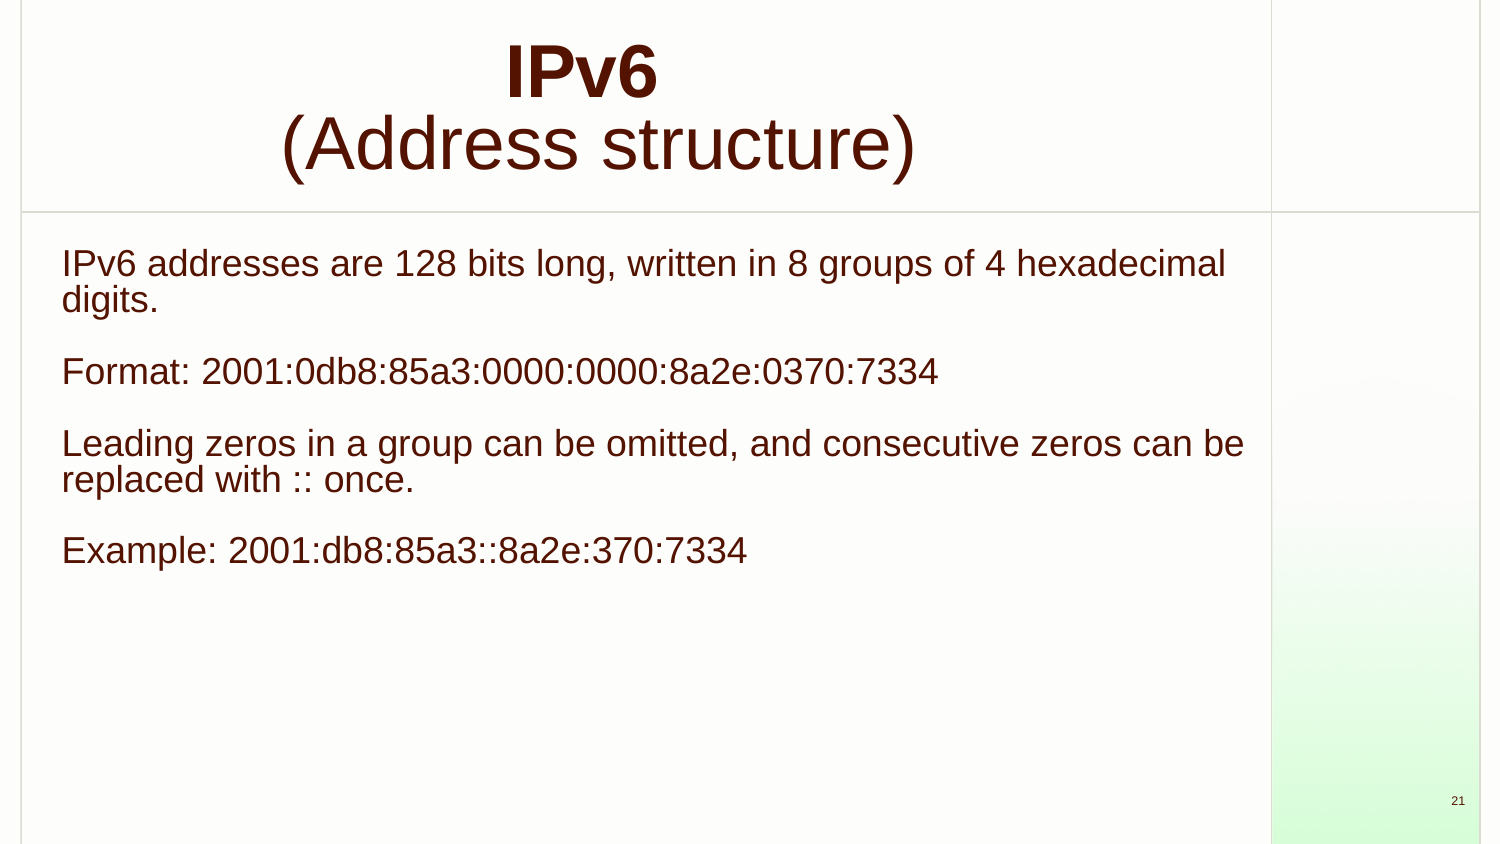

# IPv6
(Address structure)
IPv6 addresses are 128 bits long, written in 8 groups of 4 hexadecimal digits.

Format: 2001:0db8:85a3:0000:0000:8a2e:0370:7334

Leading zeros in a group can be omitted, and consecutive zeros can be replaced with :: once.

Example: 2001:db8:85a3::8a2e:370:7334

21